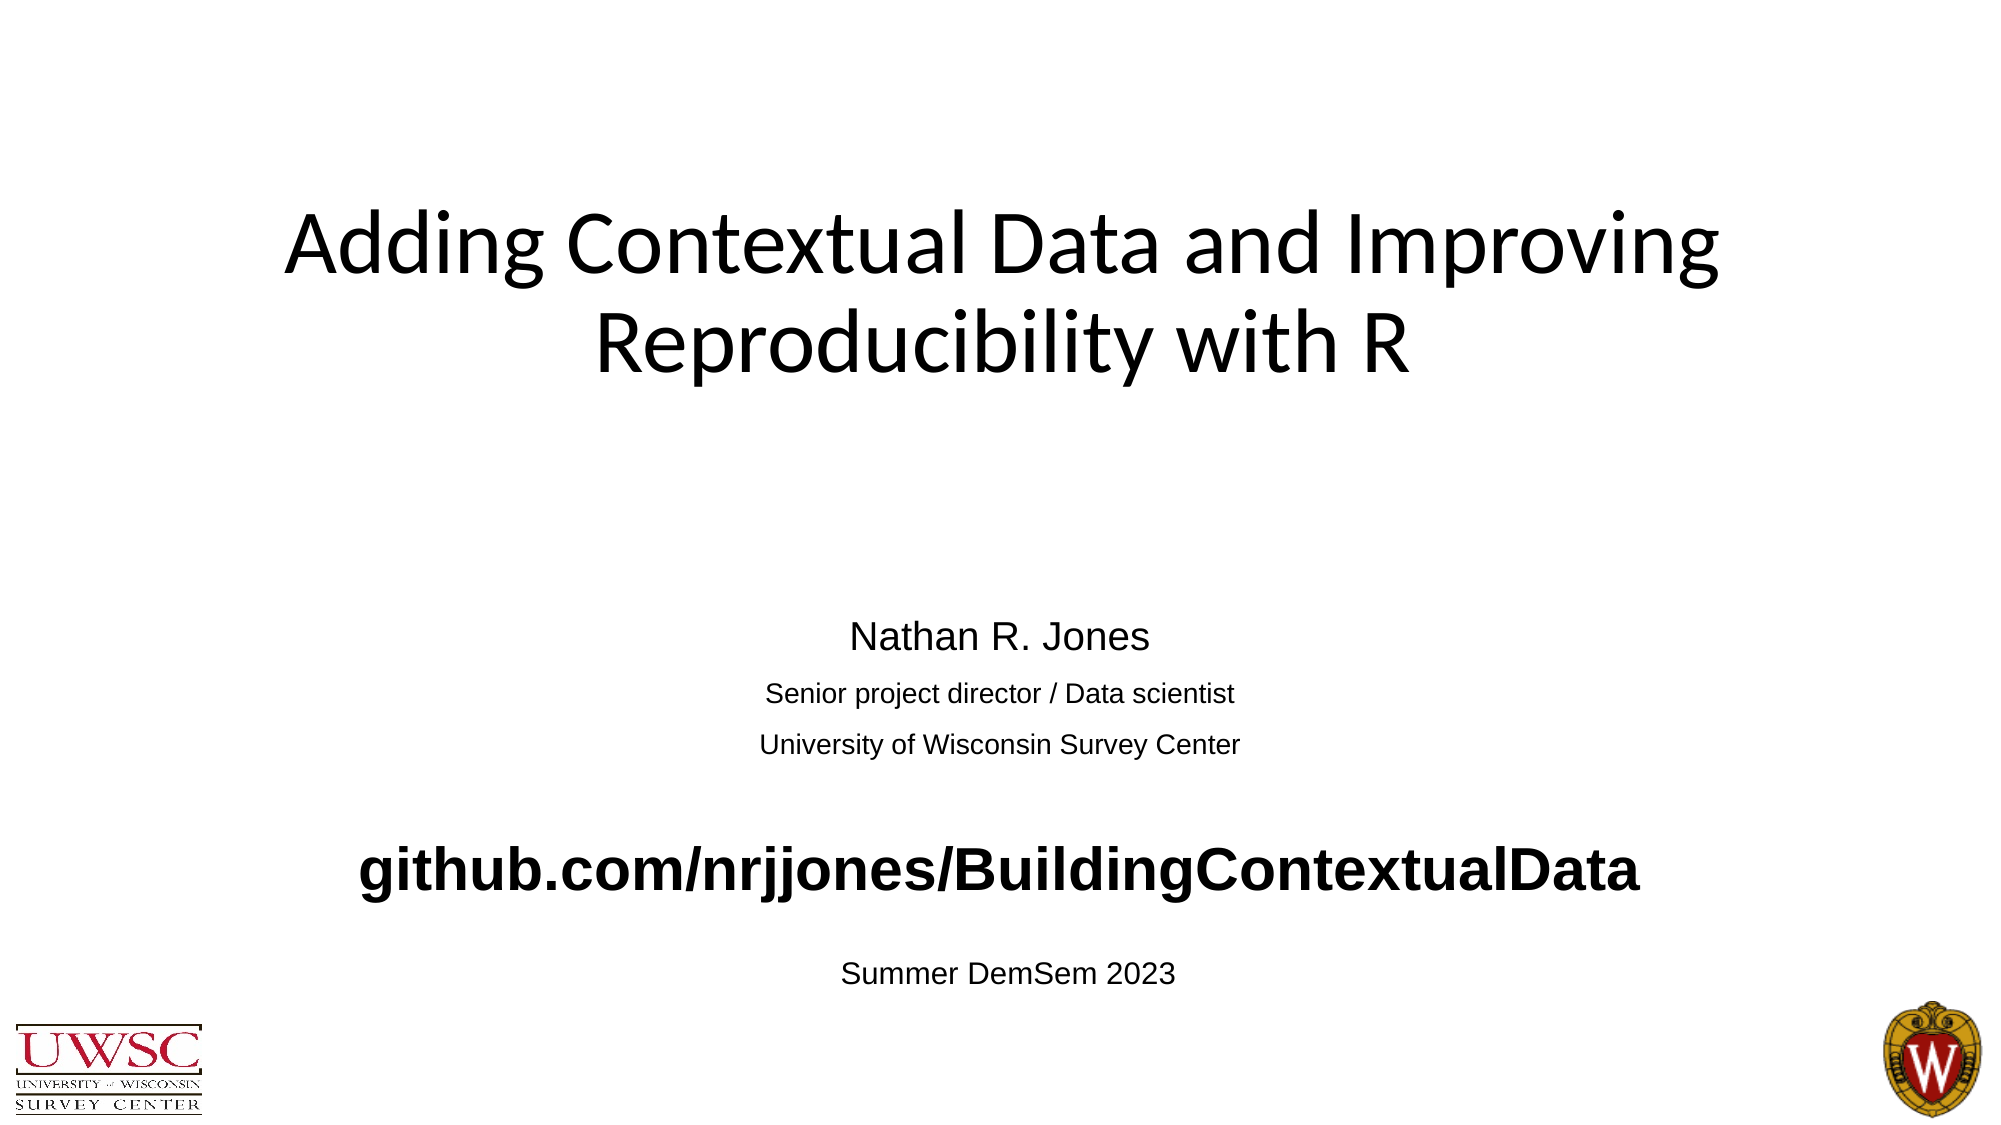

# Adding Contextual Data and Improving Reproducibility with R

Nathan R. Jones
Senior project director / Data scientist
University of Wisconsin Survey Center

github.com/nrjjones/BuildingContextualData

Summer DemSem 2023